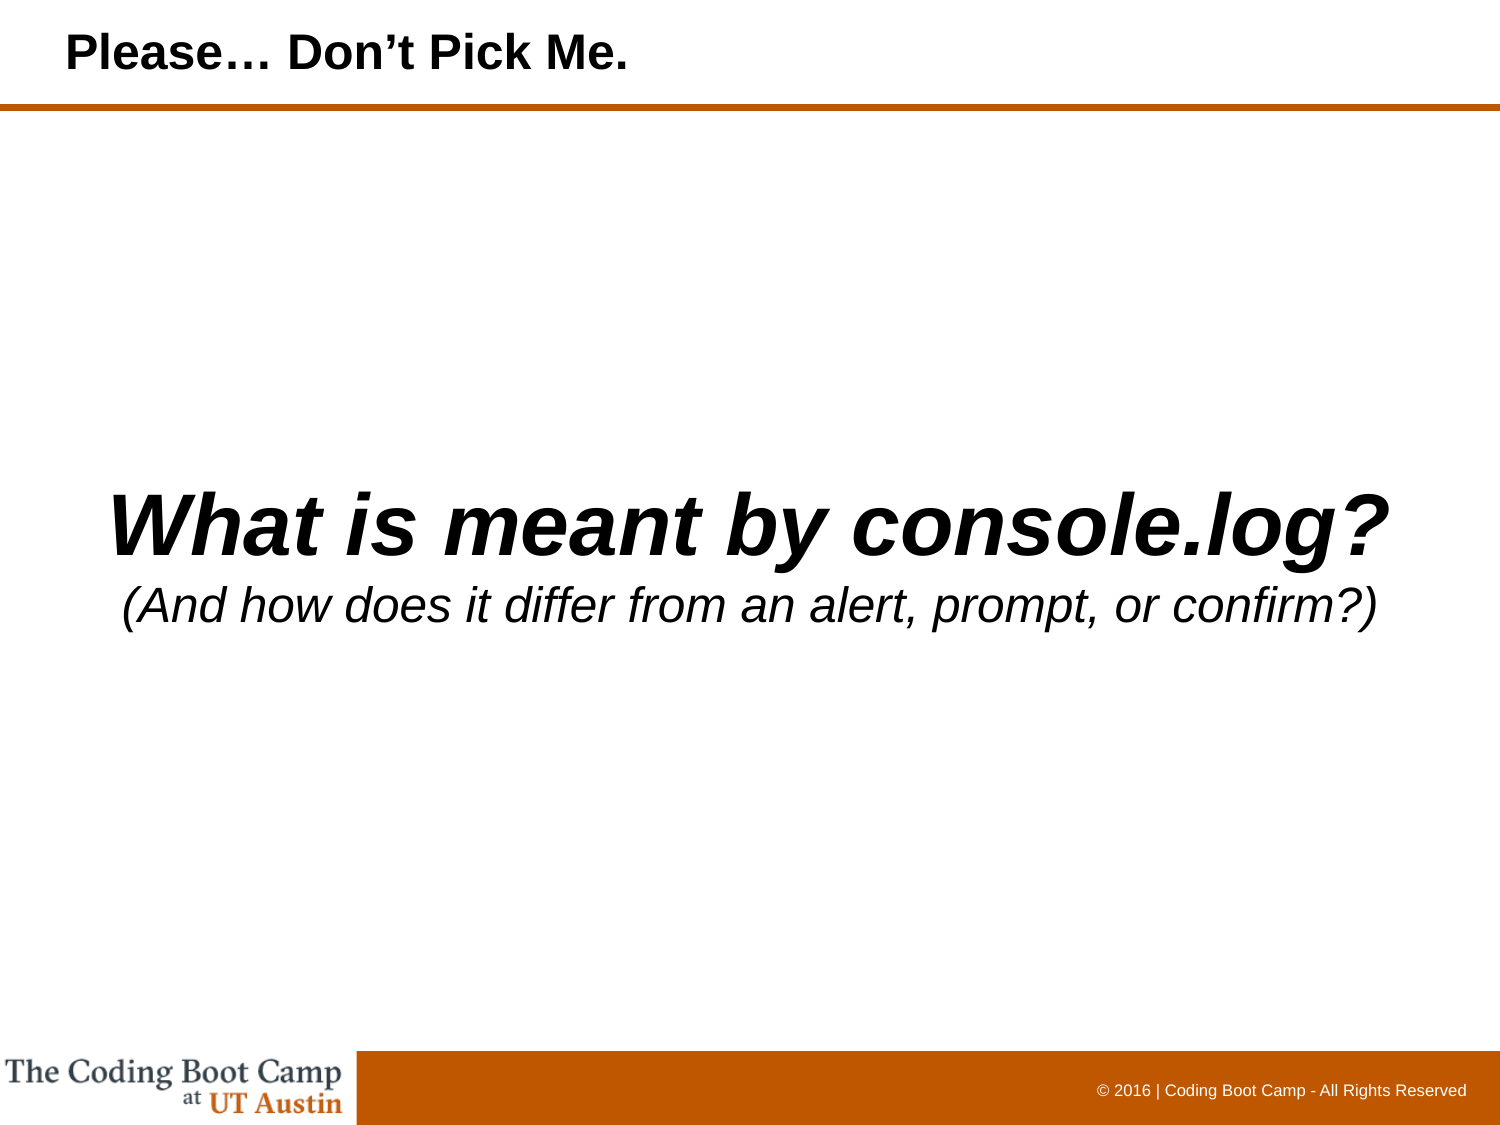

# Please… Don’t Pick Me.
What is meant by console.log?
(And how does it differ from an alert, prompt, or confirm?)